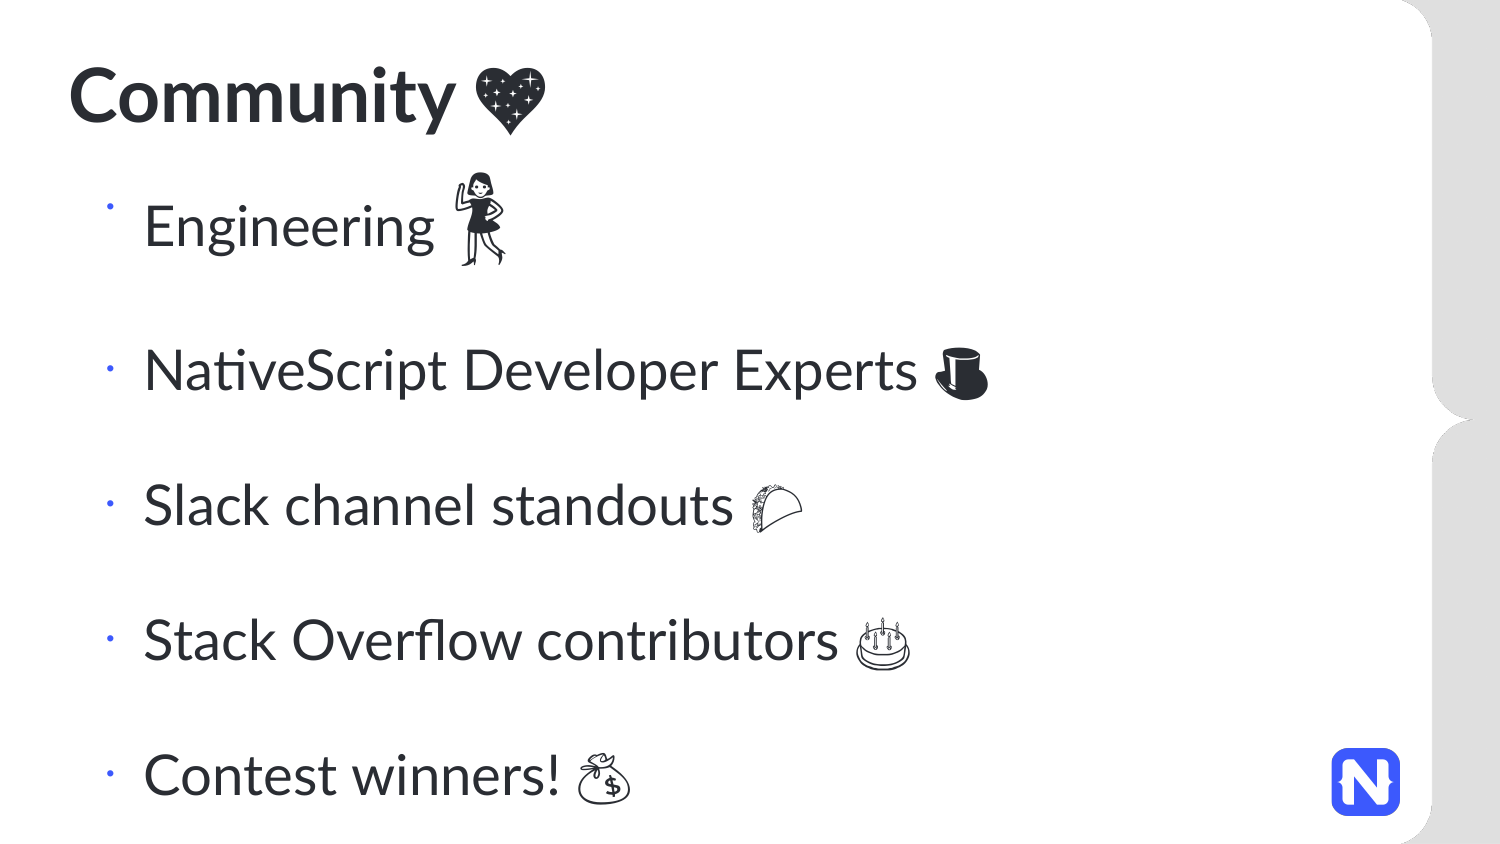

# Community 💖
Engineering 💃

NativeScript Developer Experts 🎩

Slack channel standouts 🌮

Stack Overflow contributors 🎂

Contest winners! 💰